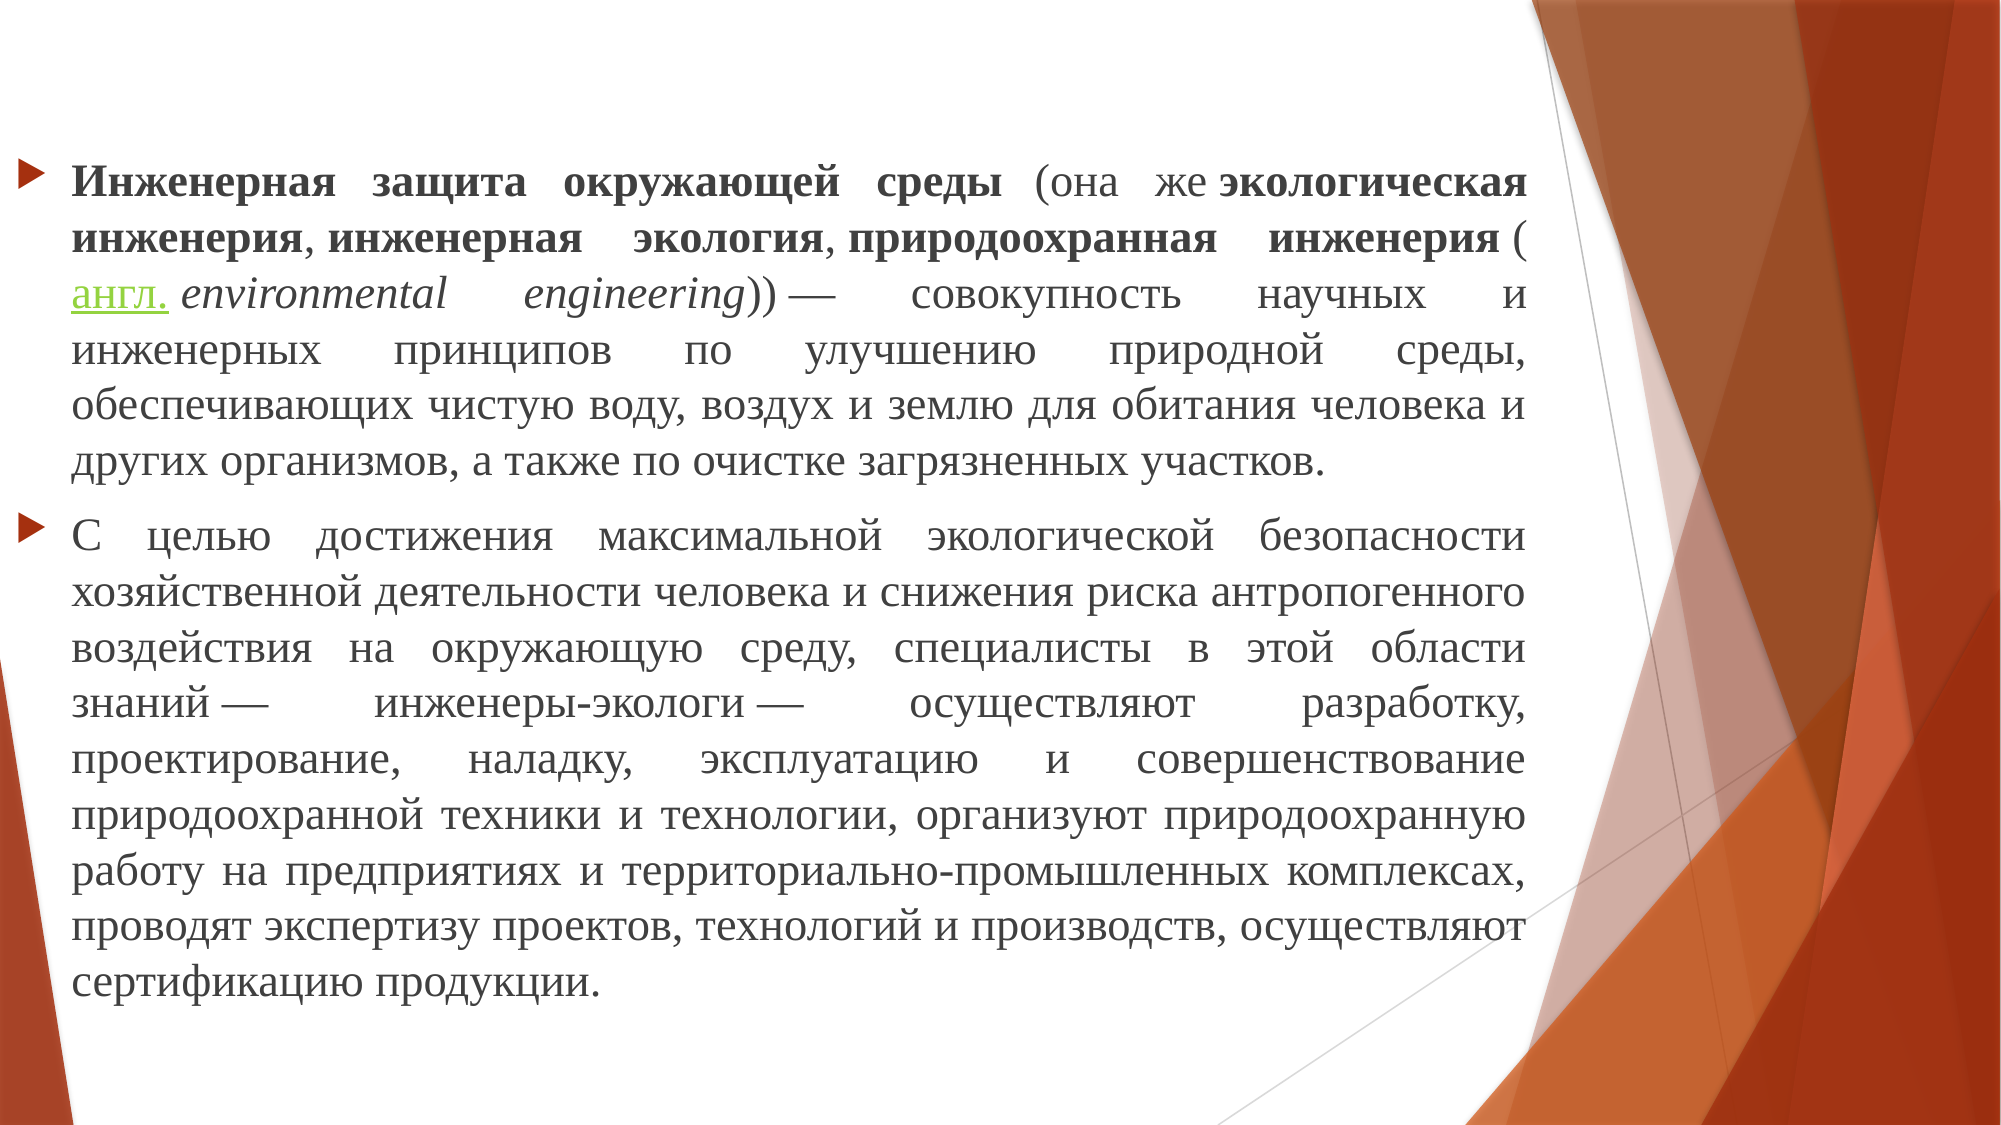

Инженерная защита окружающей среды (она же экологическая инженерия, инженерная экология, природоохранная инженерия (англ. environmental engineering)) — совокупность научных и инженерных принципов по улучшению природной среды, обеспечивающих чистую воду, воздух и землю для обитания человека и других организмов, а также по очистке загрязненных участков.
С целью достижения максимальной экологической безопасности хозяйственной деятельности человека и снижения риска антропогенного воздействия на окружающую среду, специалисты в этой области знаний — инженеры-экологи — осуществляют разработку, проектирование, наладку, эксплуатацию и совершенствование природоохранной техники и технологии, организуют природоохранную работу на предприятиях и территориально-промышленных комплексах, проводят экспертизу проектов, технологий и производств, осуществляют сертификацию продукции.